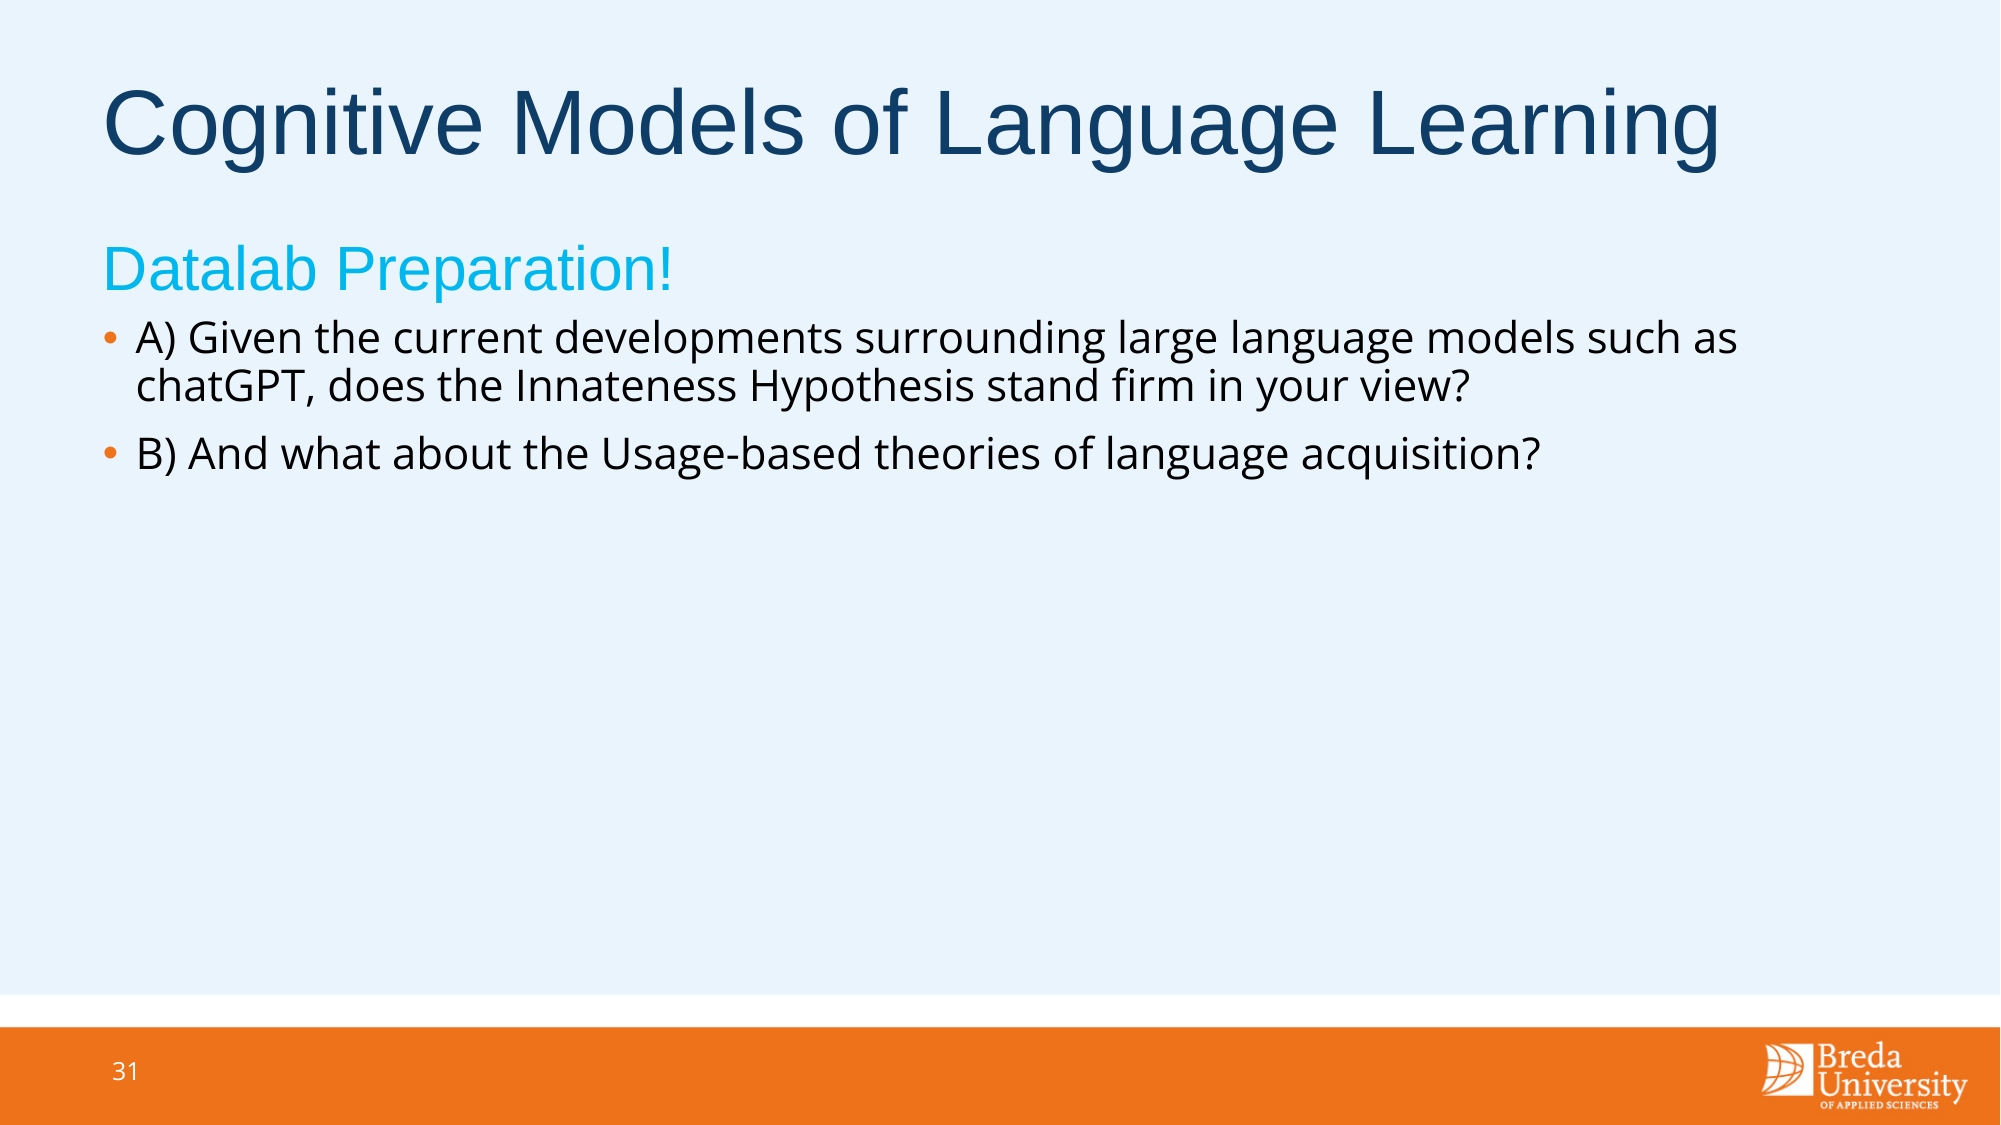

# Cognitive Models of Language Learning
Datalab Preparation!
A) Given the current developments surrounding large language models such as chatGPT, does the Innateness Hypothesis stand firm in your view?
B) And what about the Usage-based theories of language acquisition?

31